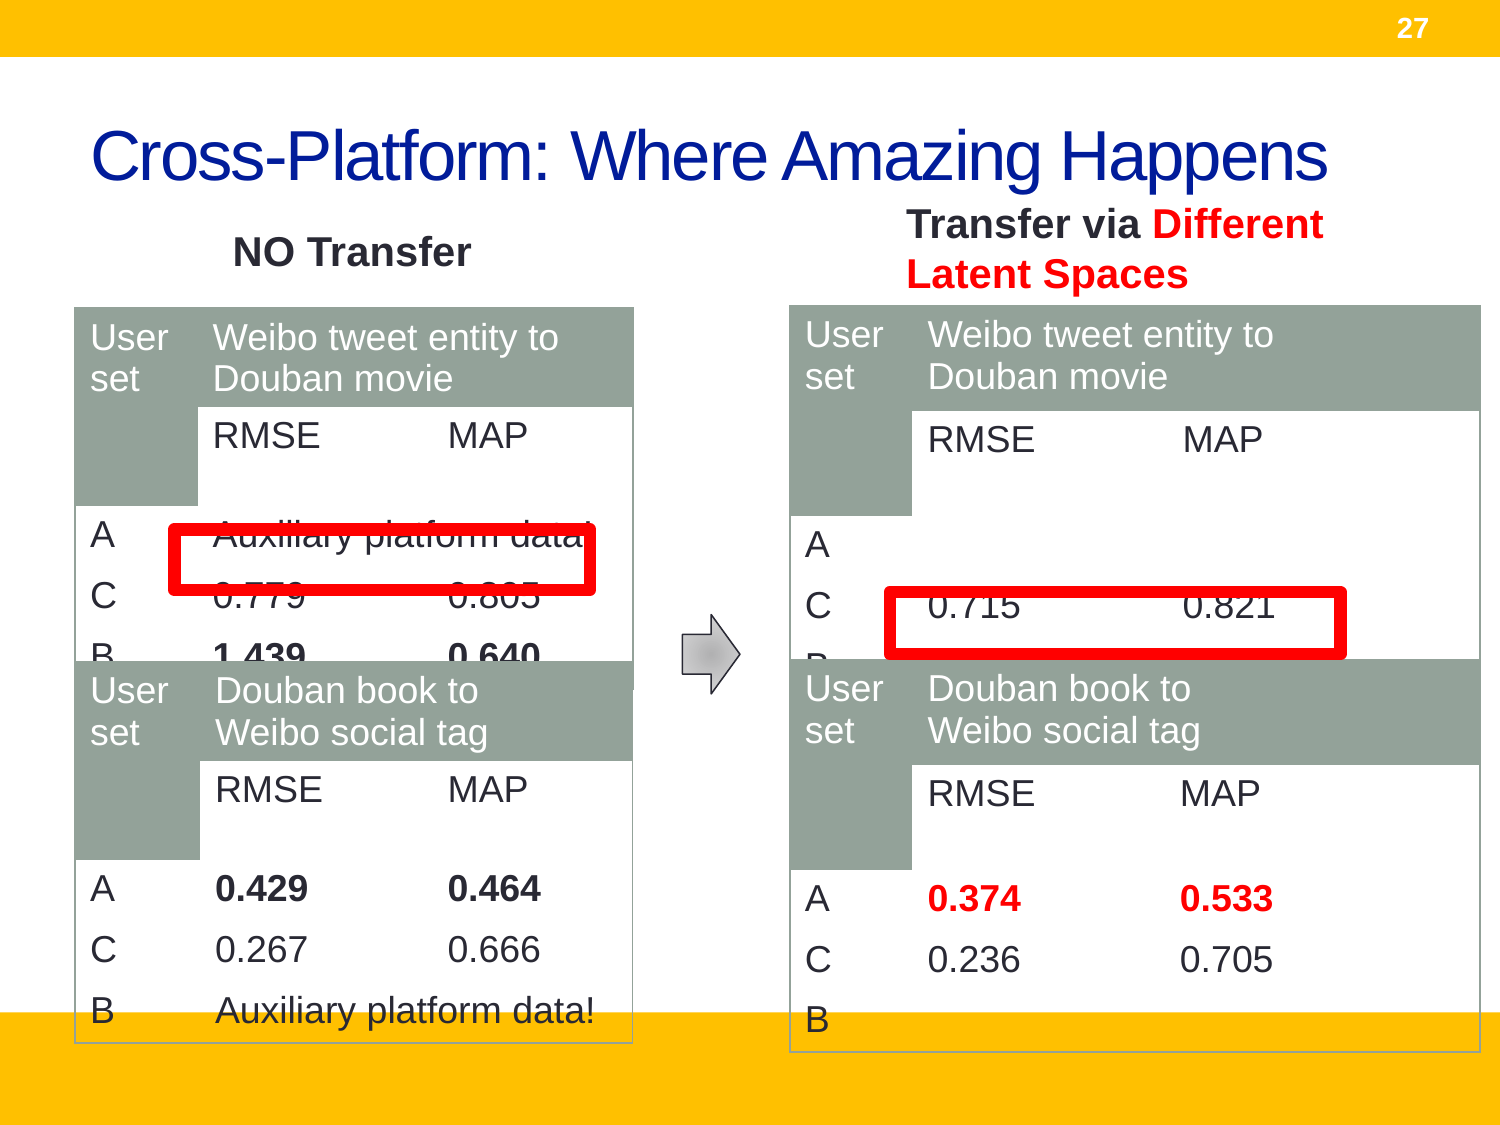

27
# Cross-Platform: Where Amazing Happens
Transfer via Different
Latent Spaces
NO Transfer
| User set | Weibo tweet entity to Douban movie |  |
| --- | --- | --- |
|  | RMSE | MAP |
| A |  |  |
| C | 0.715 | 0.821 |
| B | 0.722 | 0.820 |
| User set | Weibo tweet entity to Douban movie |  |
| --- | --- | --- |
|  | RMSE | MAP |
| A | Auxiliary platform data! |  |
| C | 0.779 | 0.805 |
| B | 1.439 | 0.640 |

| User set | Douban book to Weibo social tag |  |
| --- | --- | --- |
|  | RMSE | MAP |
| A | 0.374 | 0.533 |
| C | 0.236 | 0.705 |
| B |  |  |
| User set | Douban book to Weibo social tag |  |
| --- | --- | --- |
|  | RMSE | MAP |
| A | 0.429 | 0.464 |
| C | 0.267 | 0.666 |
| B | Auxiliary platform data! |  |